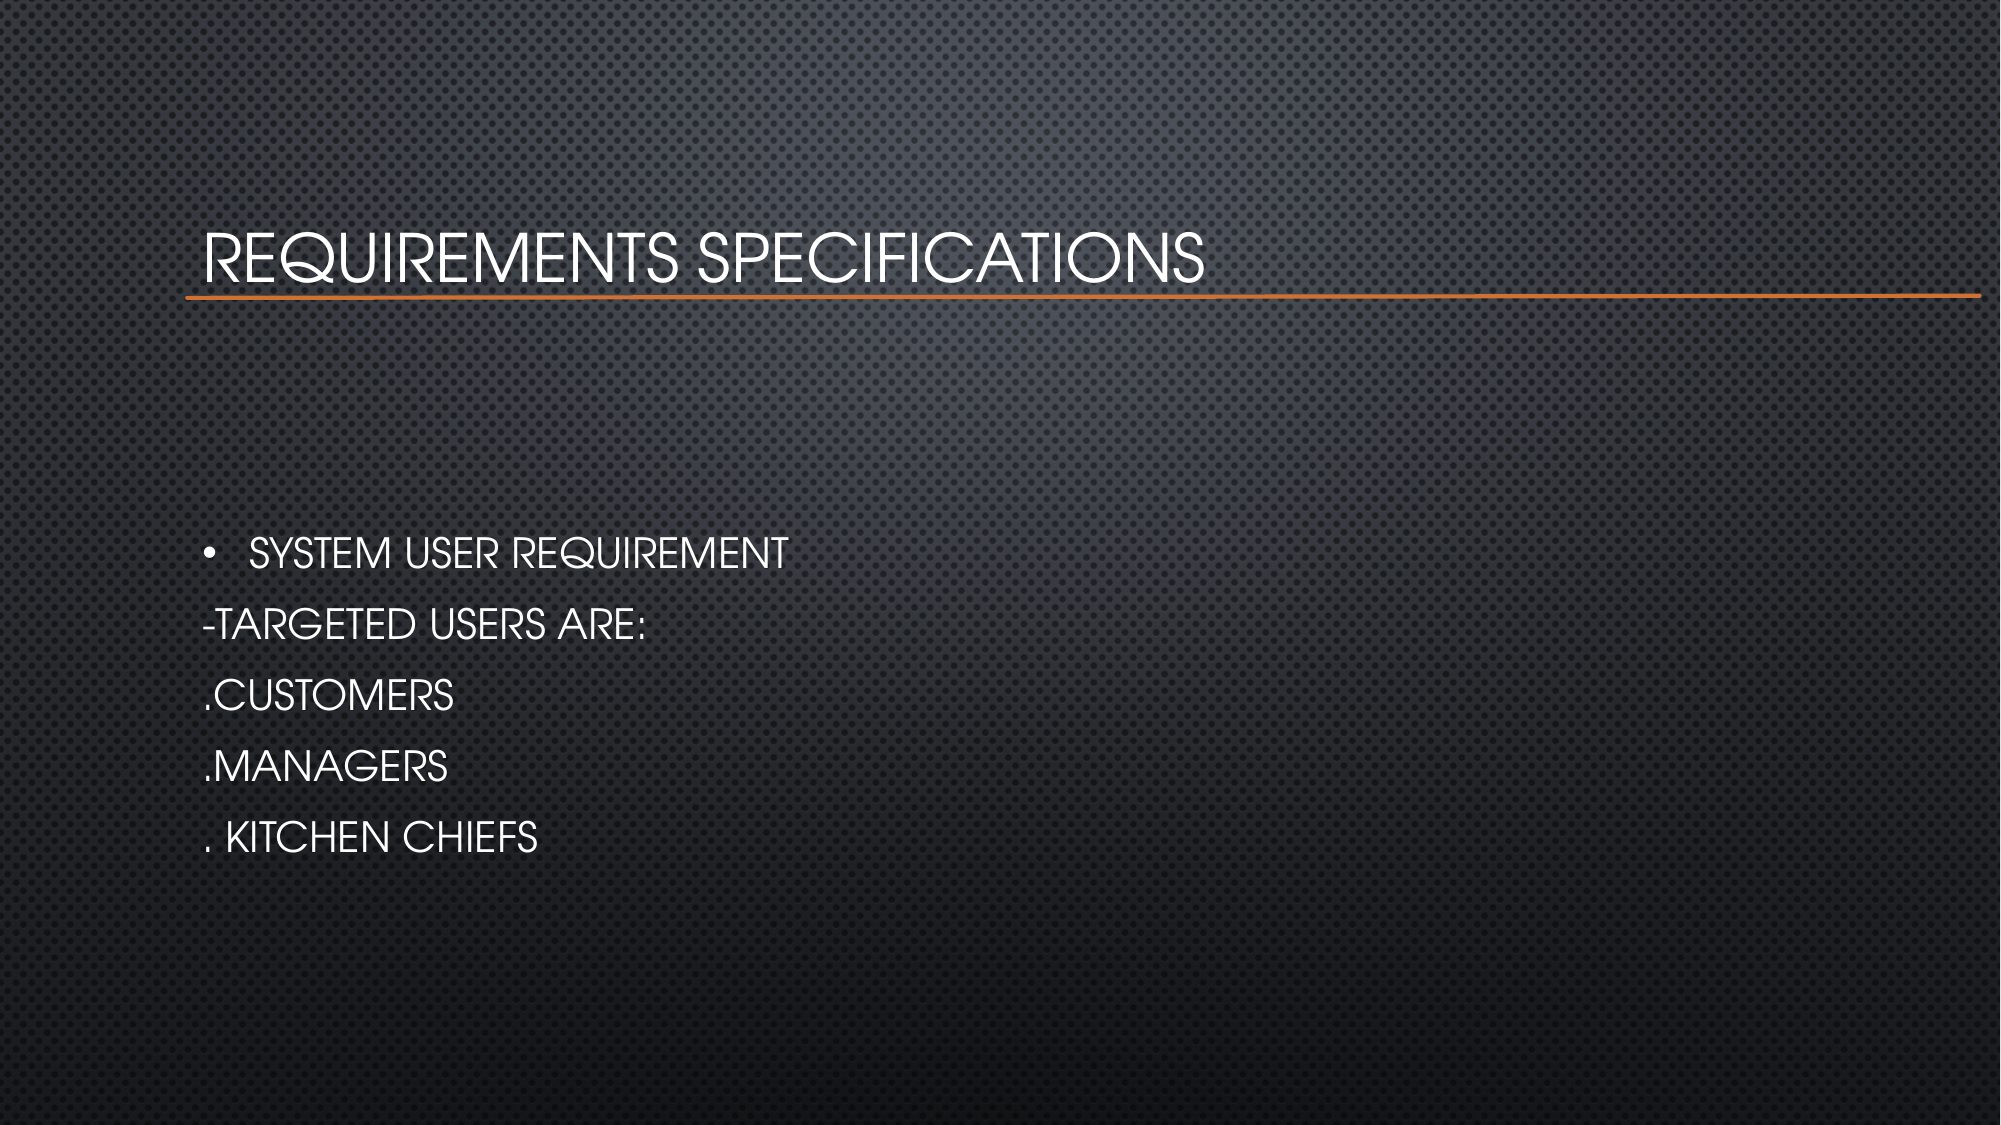

# Requirements specifications
System user Requirement
-TARGETED USERS ARE:
.CUSTOMERS
.MANAGERS
. KITCHEN CHIEFS